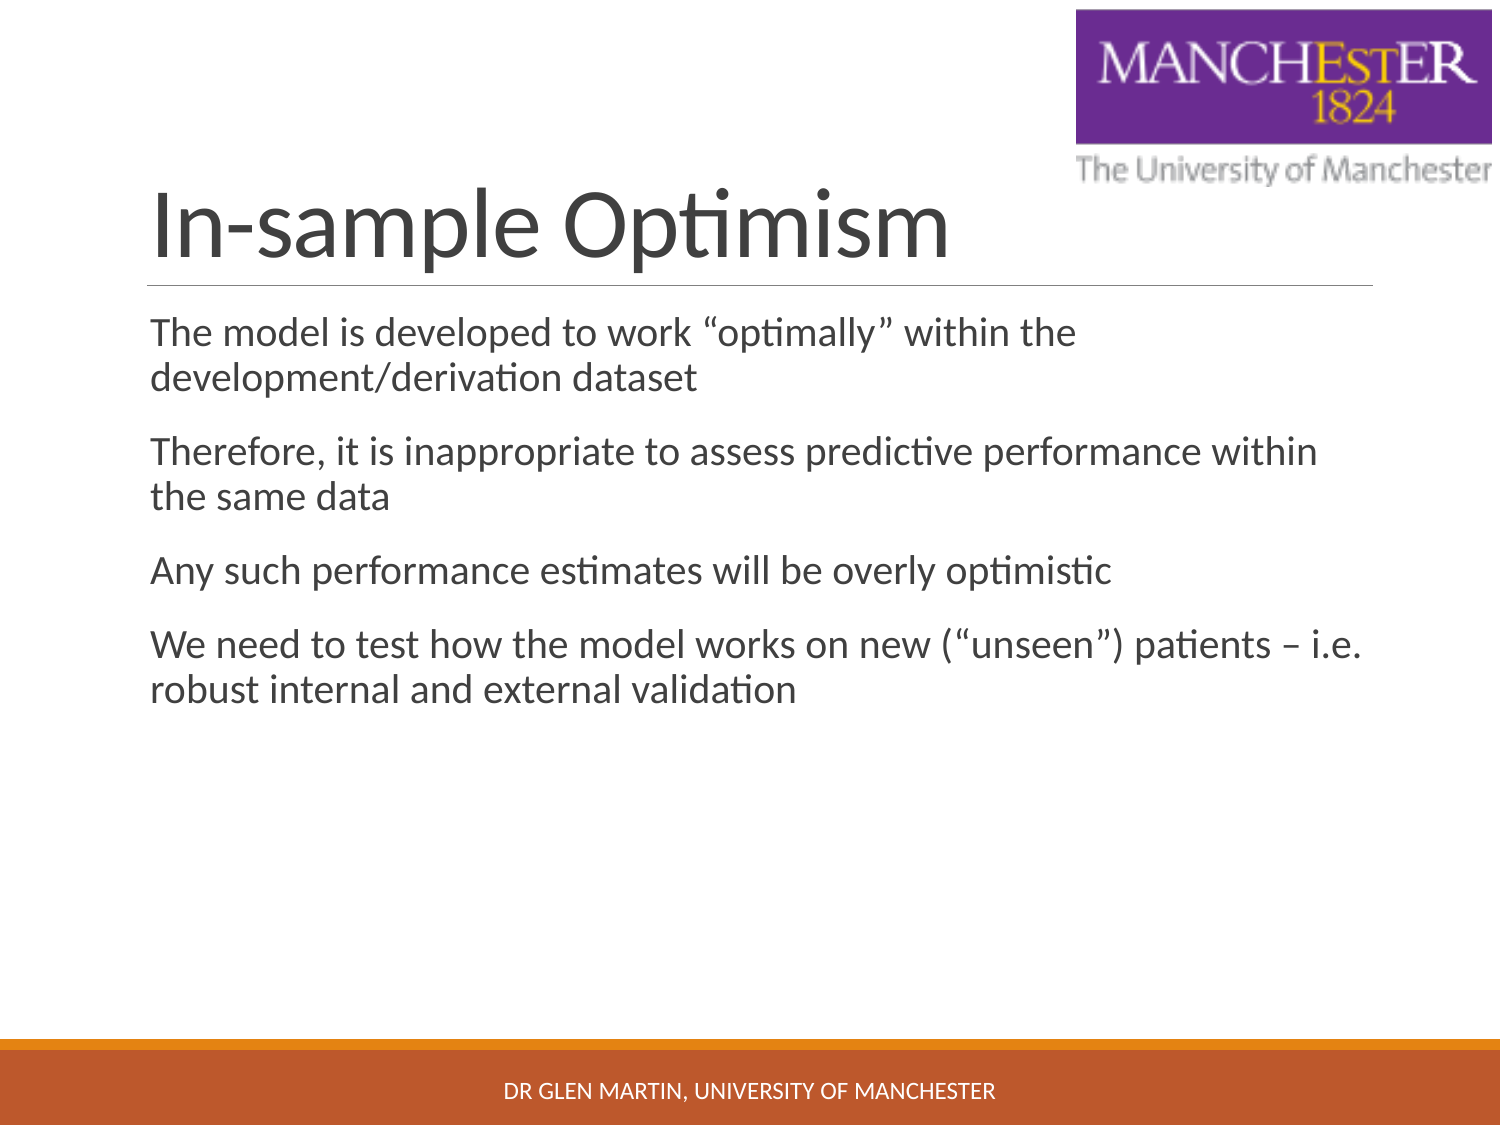

# In-sample Optimism
The model is developed to work “optimally” within the development/derivation dataset
Therefore, it is inappropriate to assess predictive performance within the same data
Any such performance estimates will be overly optimistic
We need to test how the model works on new (“unseen”) patients – i.e. robust internal and external validation
Dr Glen Martin, University of Manchester